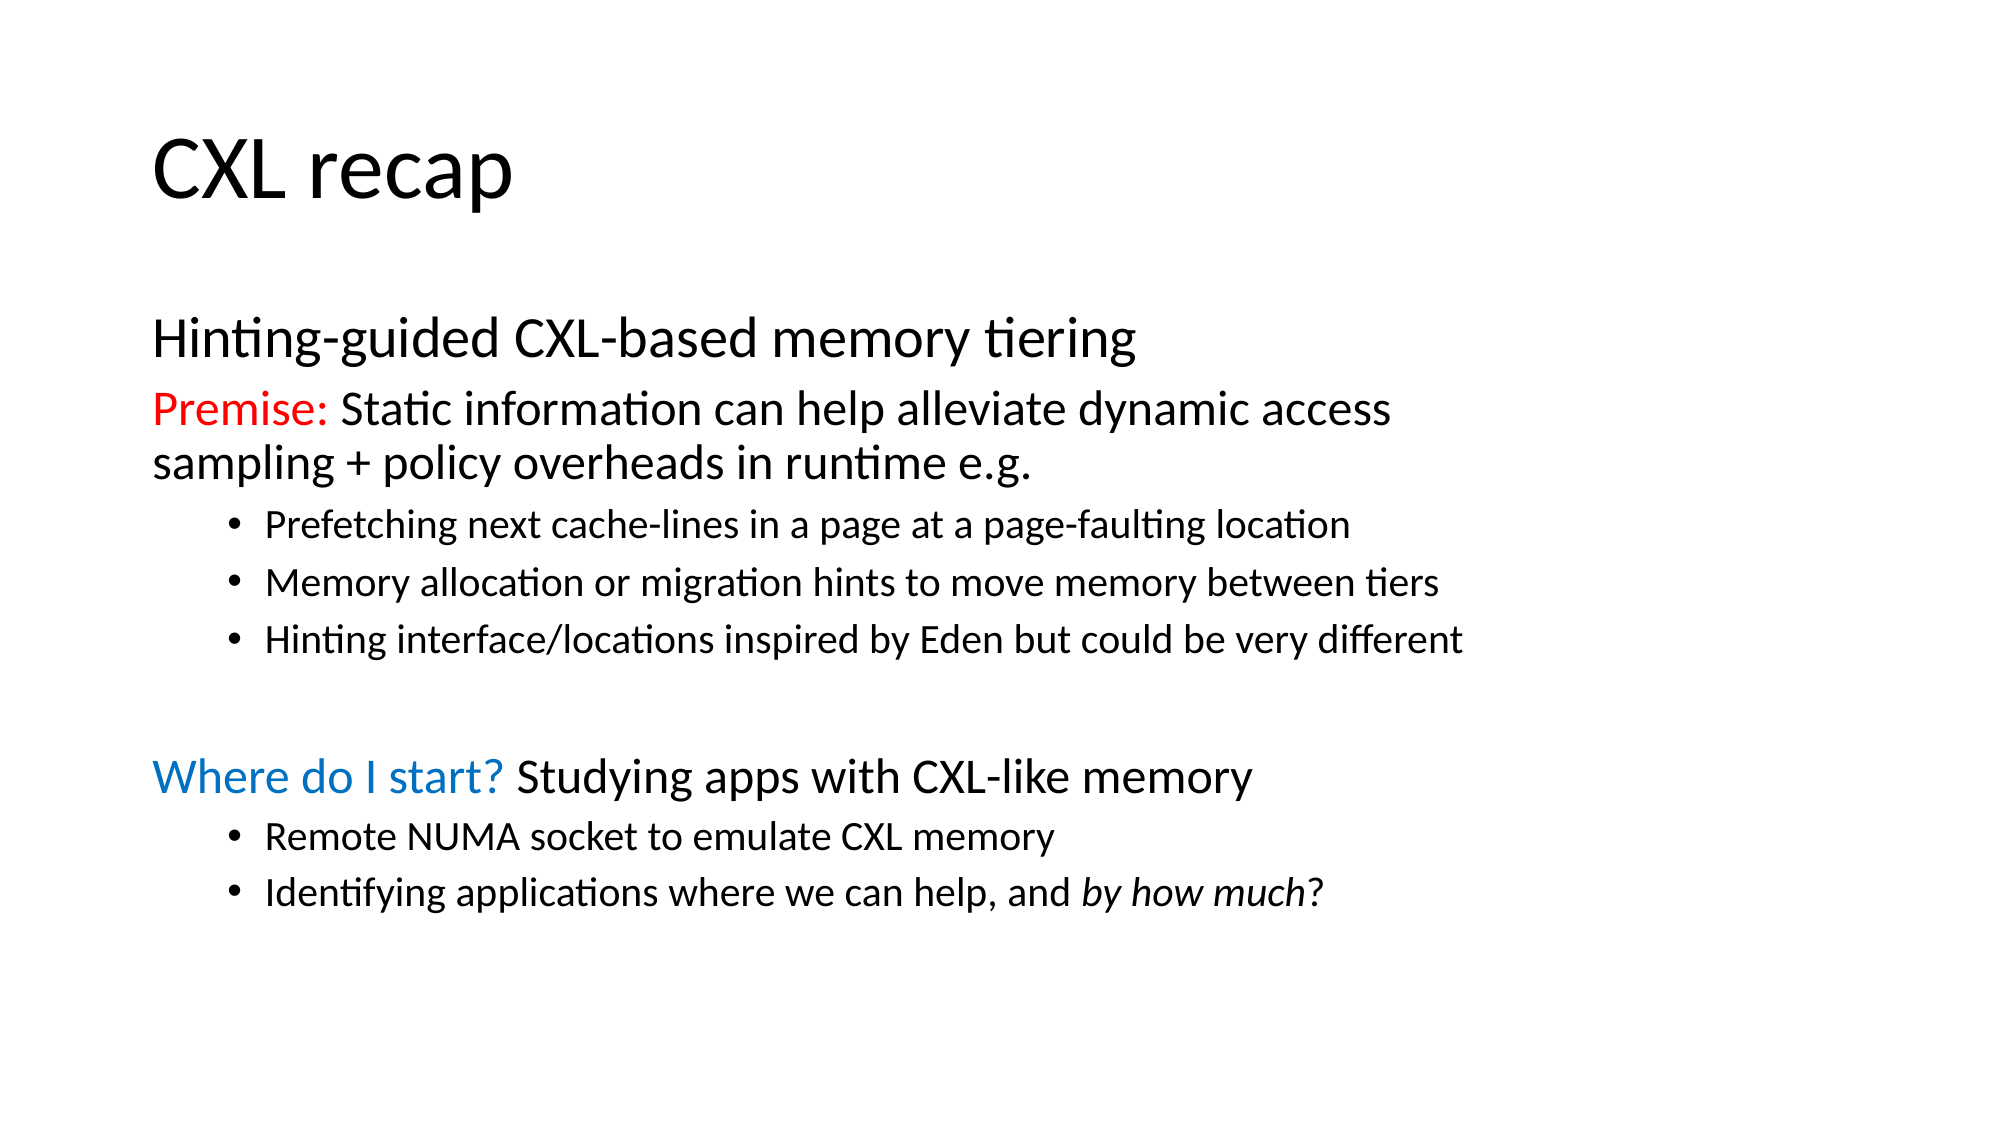

# CXL recap
Hinting-guided CXL-based memory tiering
Premise: Static information can help alleviate dynamic access sampling + policy overheads in runtime e.g.
Prefetching next cache-lines in a page at a page-faulting location
Memory allocation or migration hints to move memory between tiers
Hinting interface/locations inspired by Eden but could be very different

Where do I start? Studying apps with CXL-like memory
Remote NUMA socket to emulate CXL memory
Identifying applications where we can help, and by how much?